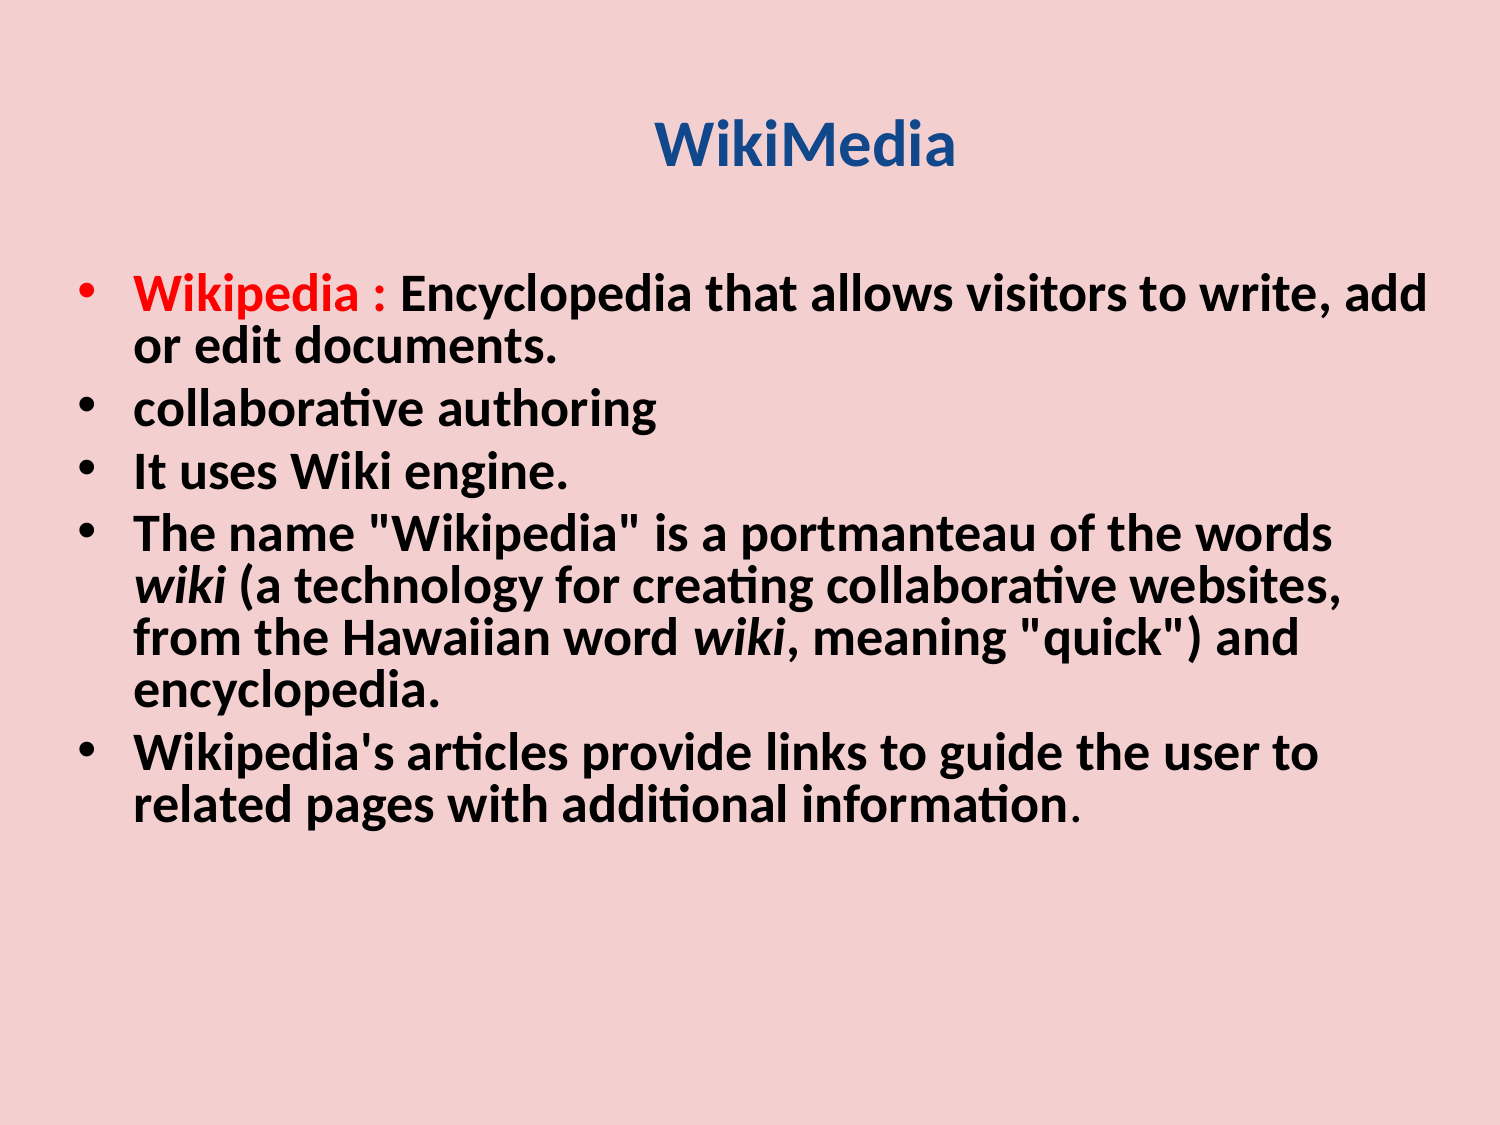

WikiMedia
Wikipedia : Encyclopedia that allows visitors to write, add or edit documents.
collaborative authoring
It uses Wiki engine.
The name "Wikipedia" is a portmanteau of the words wiki (a technology for creating collaborative websites, from the Hawaiian word wiki, meaning "quick") and encyclopedia.
Wikipedia's articles provide links to guide the user to related pages with additional information.